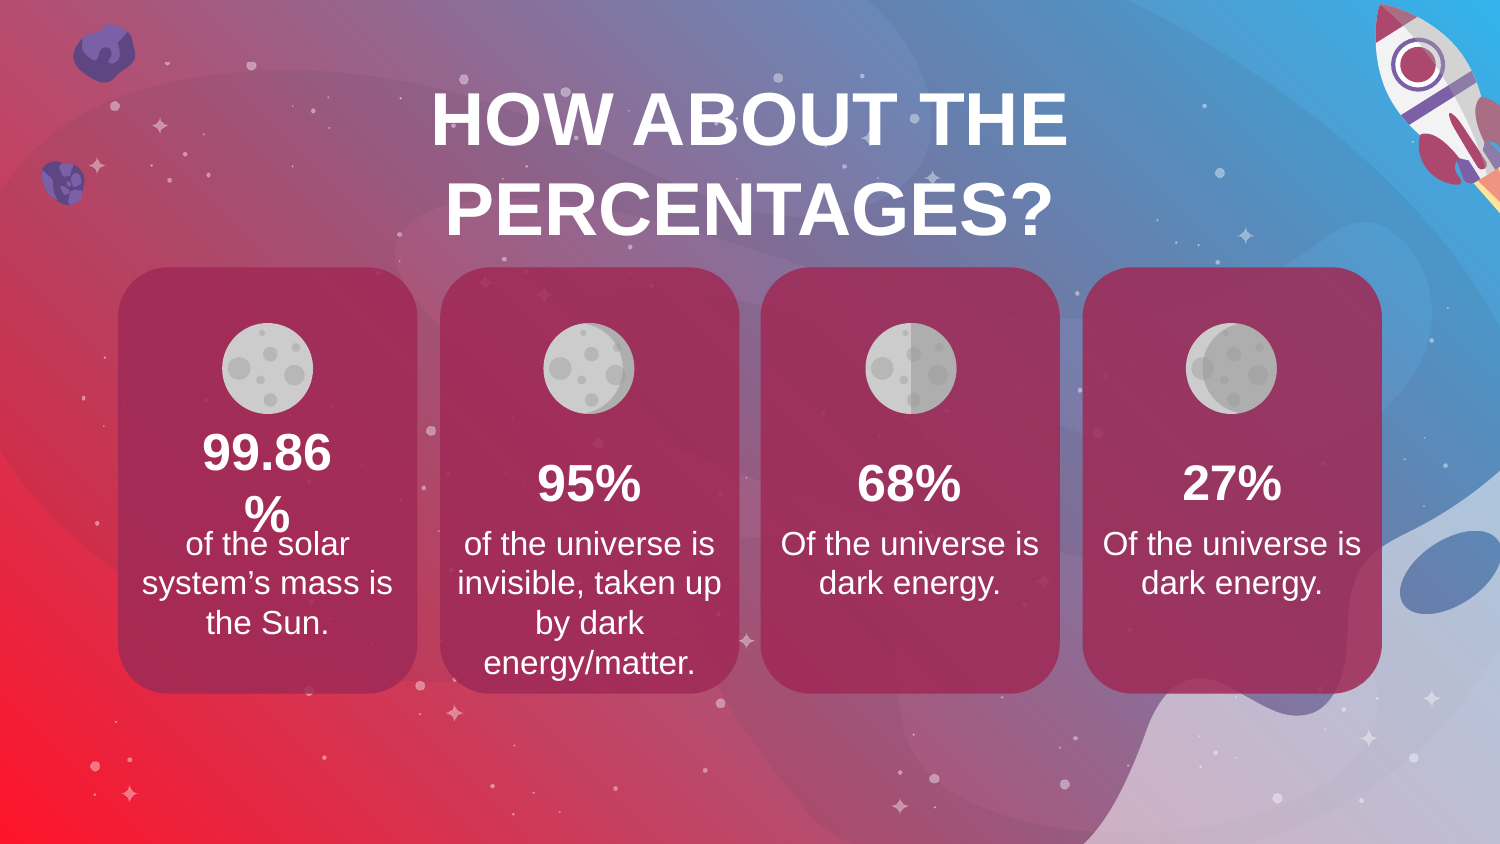

# HOW ABOUT THE PERCENTAGES?

99.86%
95%
68%
27%
of the solar system’s mass is the Sun.
of the universe is invisible, taken up by dark energy/matter.
Of the universe is dark energy.
Of the universe is dark energy.